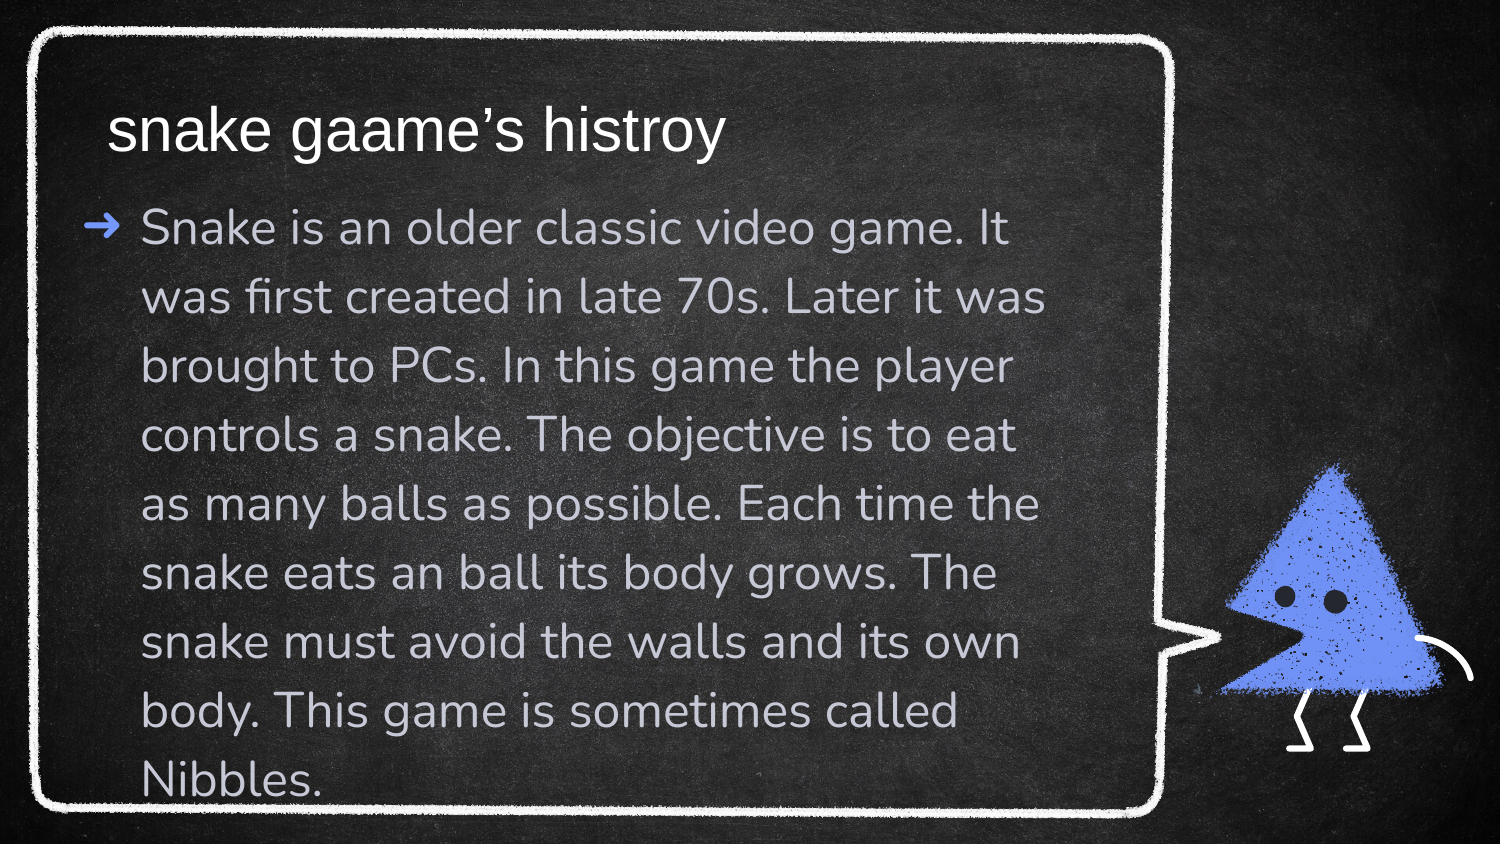

3
# snake gaame’s histroy
Snake is an older classic video game. It was first created in late 70s. Later it was brought to PCs. In this game the player controls a snake. The objective is to eat as many balls as possible. Each time the snake eats an ball its body grows. The snake must avoid the walls and its own body. This game is sometimes called Nibbles.